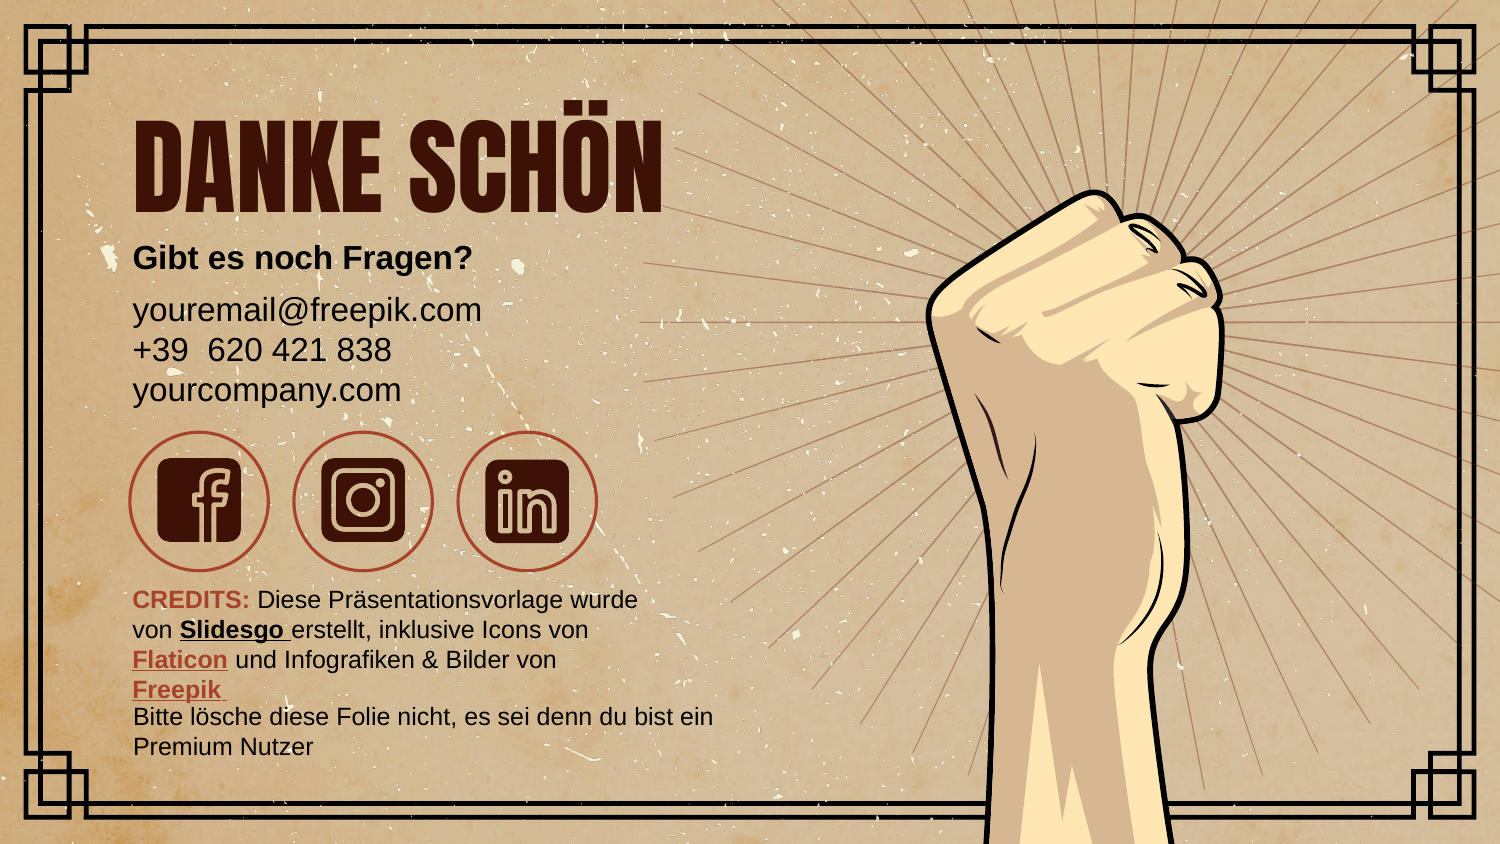

# DANKE SCHÖN

Gibt es noch Fragen?

youremail@freepik.com
+39  620 421 838
yourcompany.com

Bitte lösche diese Folie nicht, es sei denn du bist ein Premium Nutzer